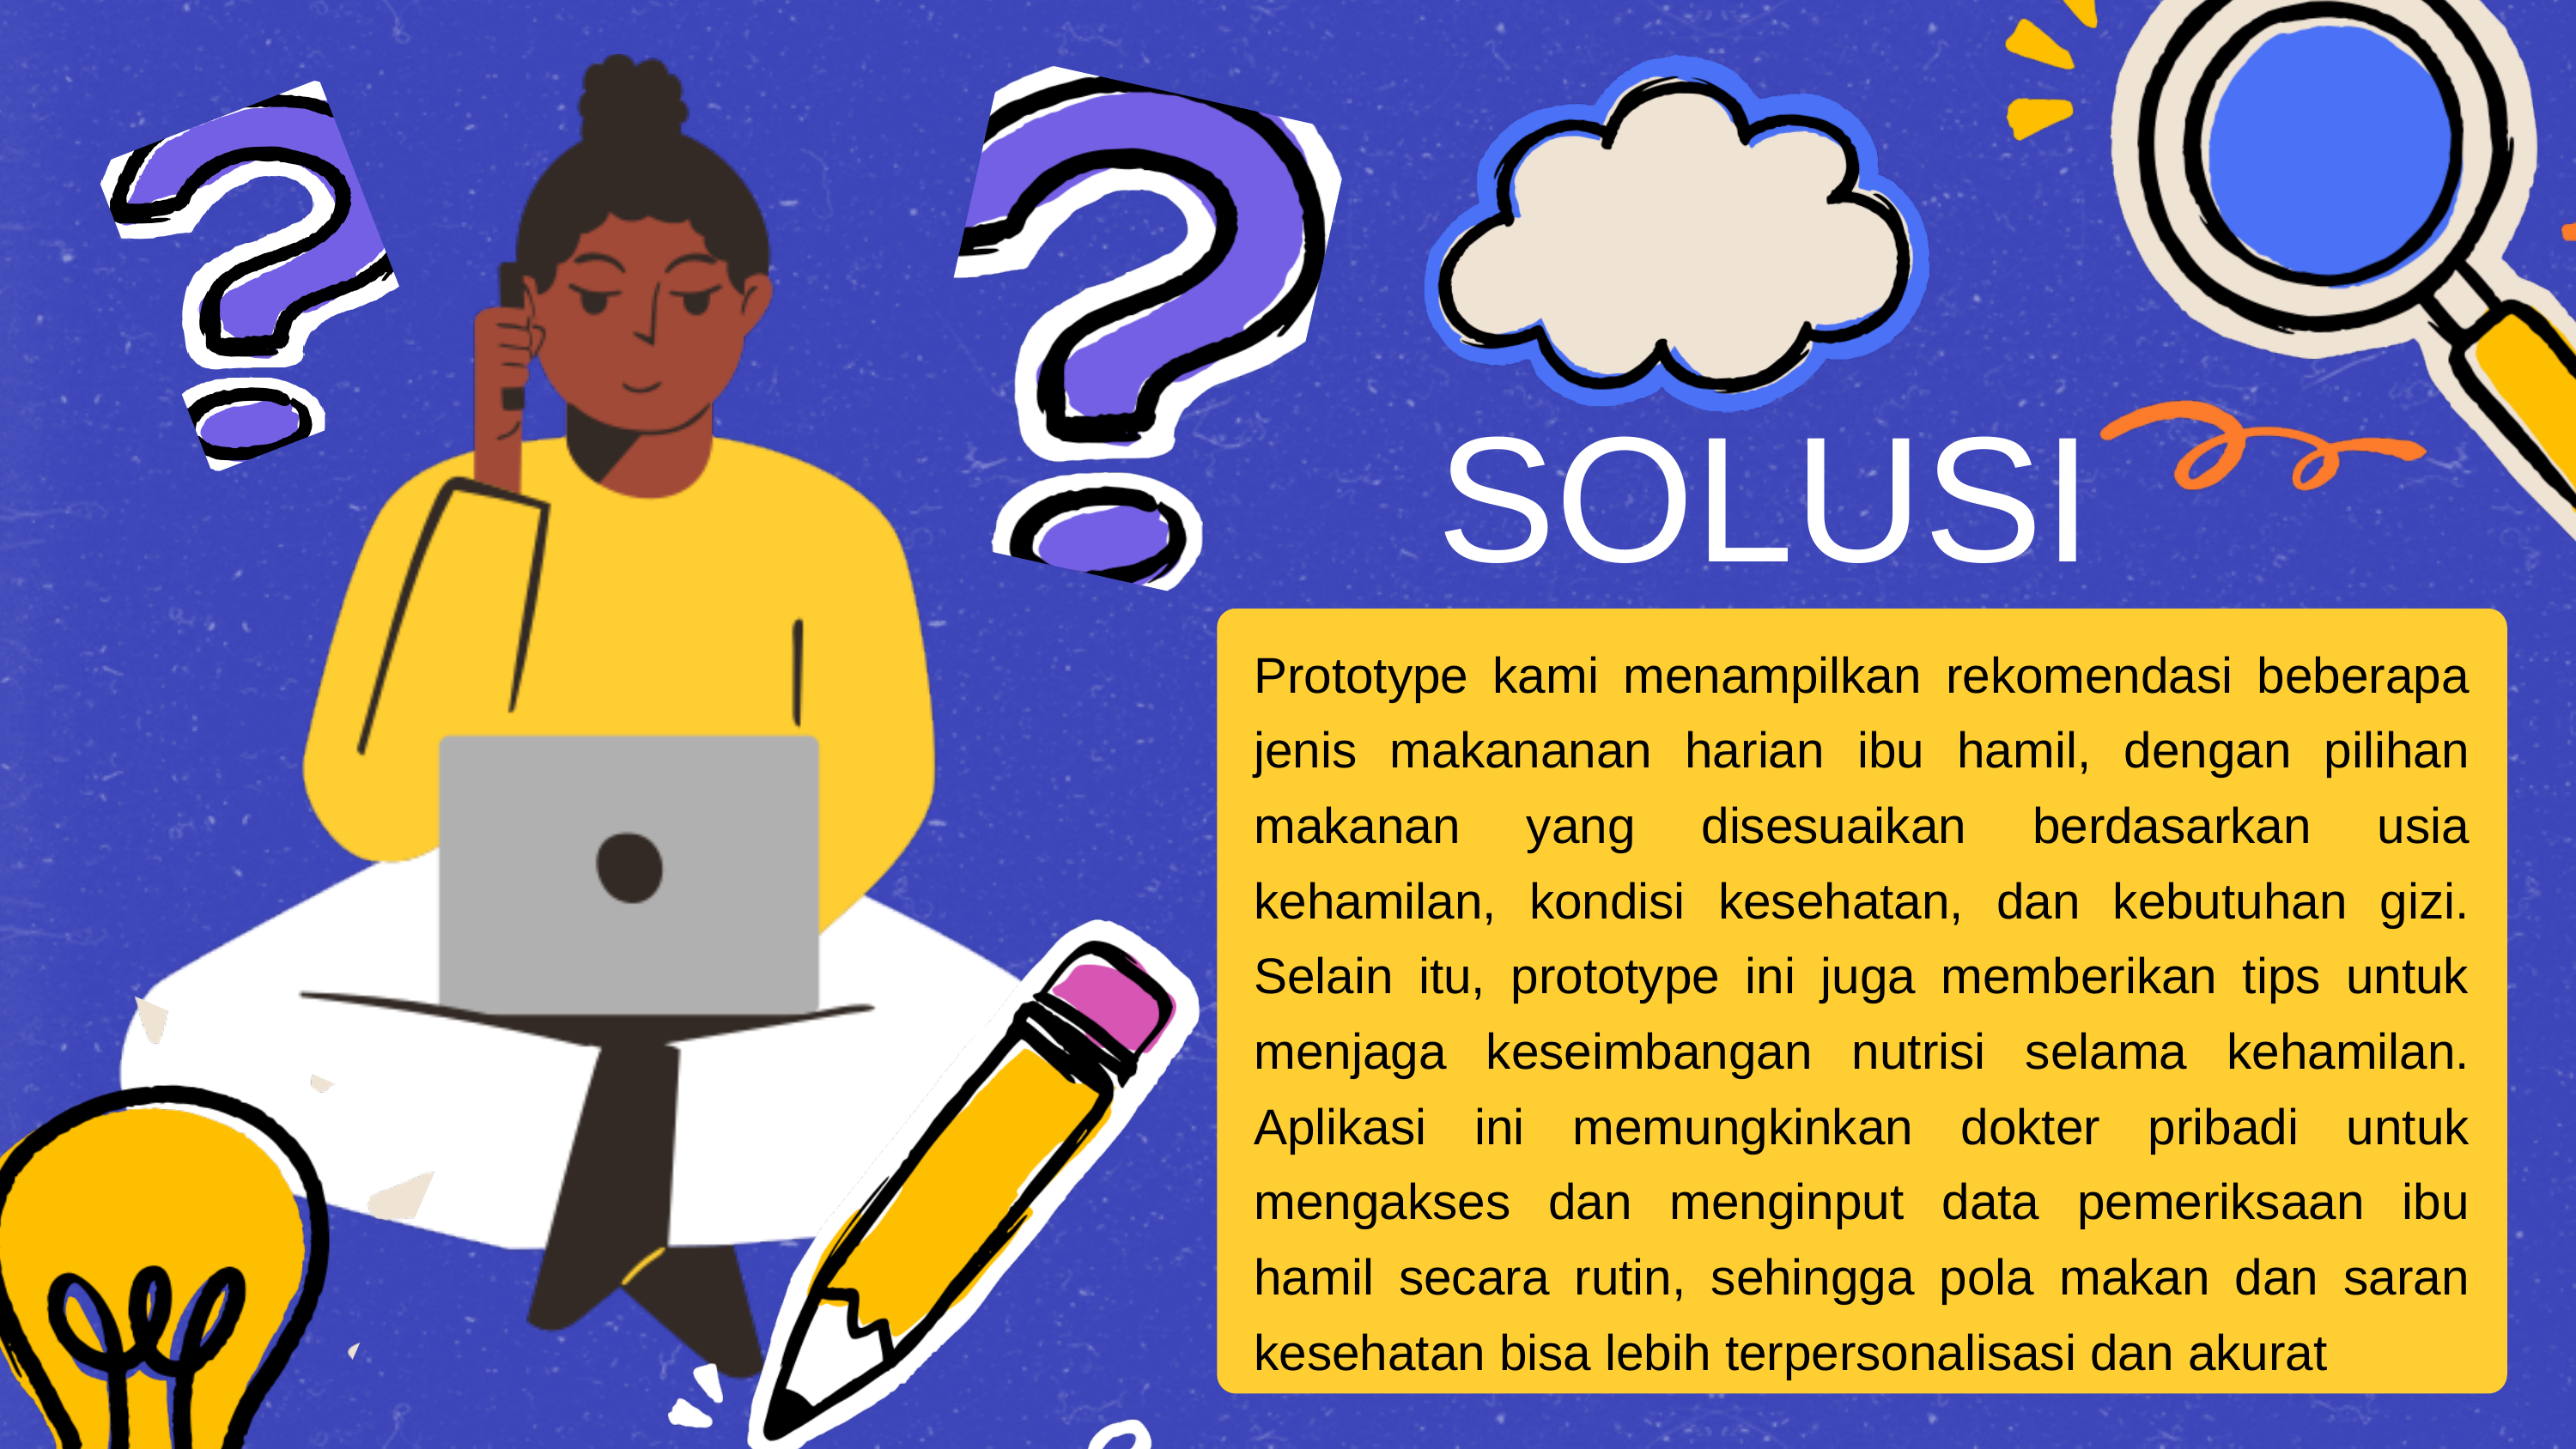

SOLUSI

Prototype kami menampilkan rekomendasi beberapa jenis makananan harian ibu hamil, dengan pilihan makanan yang disesuaikan berdasarkan usia kehamilan, kondisi kesehatan, dan kebutuhan gizi. Selain itu, prototype ini juga memberikan tips untuk menjaga keseimbangan nutrisi selama kehamilan. Aplikasi ini memungkinkan dokter pribadi untuk mengakses dan menginput data pemeriksaan ibu hamil secara rutin, sehingga pola makan dan saran kesehatan bisa lebih terpersonalisasi dan akurat